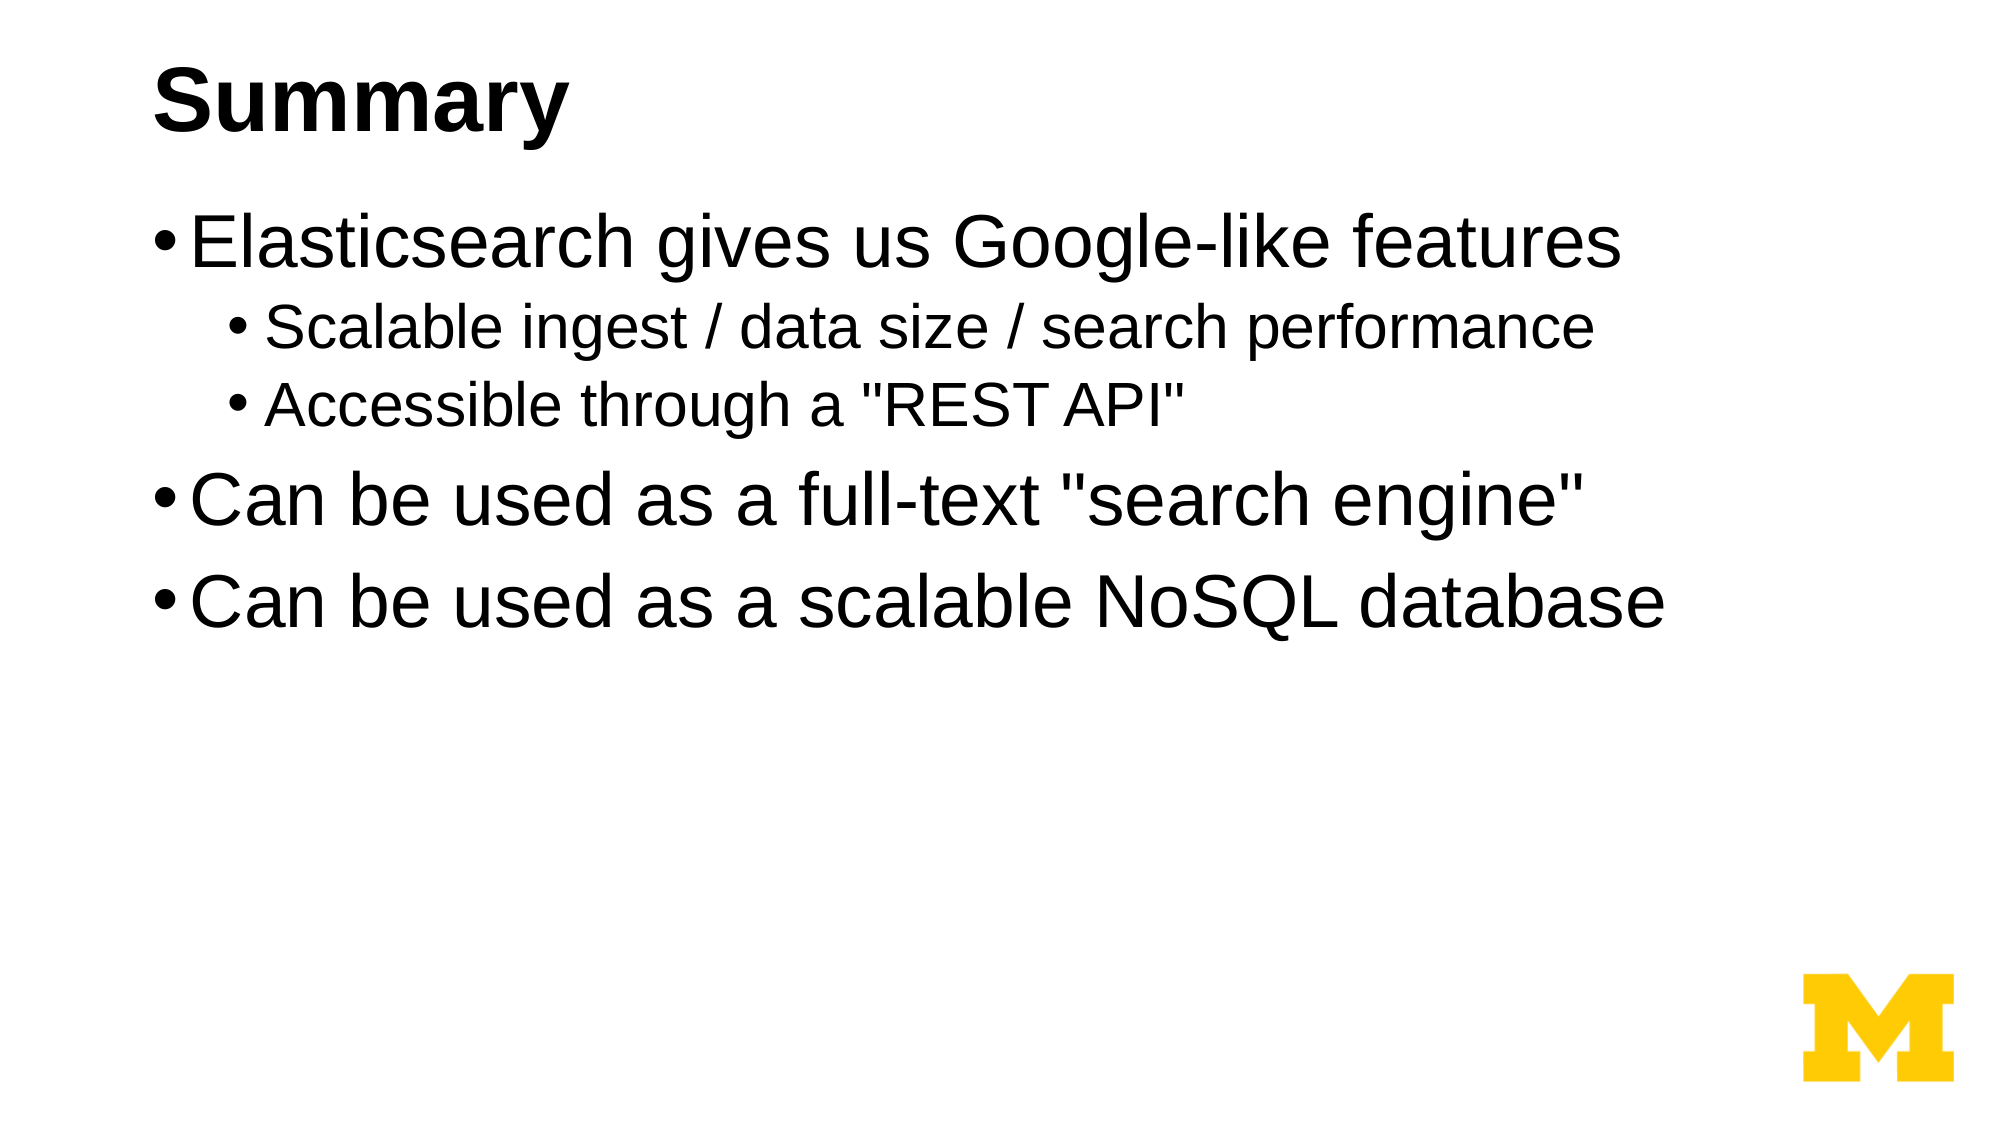

# Summary
Elasticsearch gives us Google-like features
Scalable ingest / data size / search performance
Accessible through a "REST API"
Can be used as a full-text "search engine"
Can be used as a scalable NoSQL database